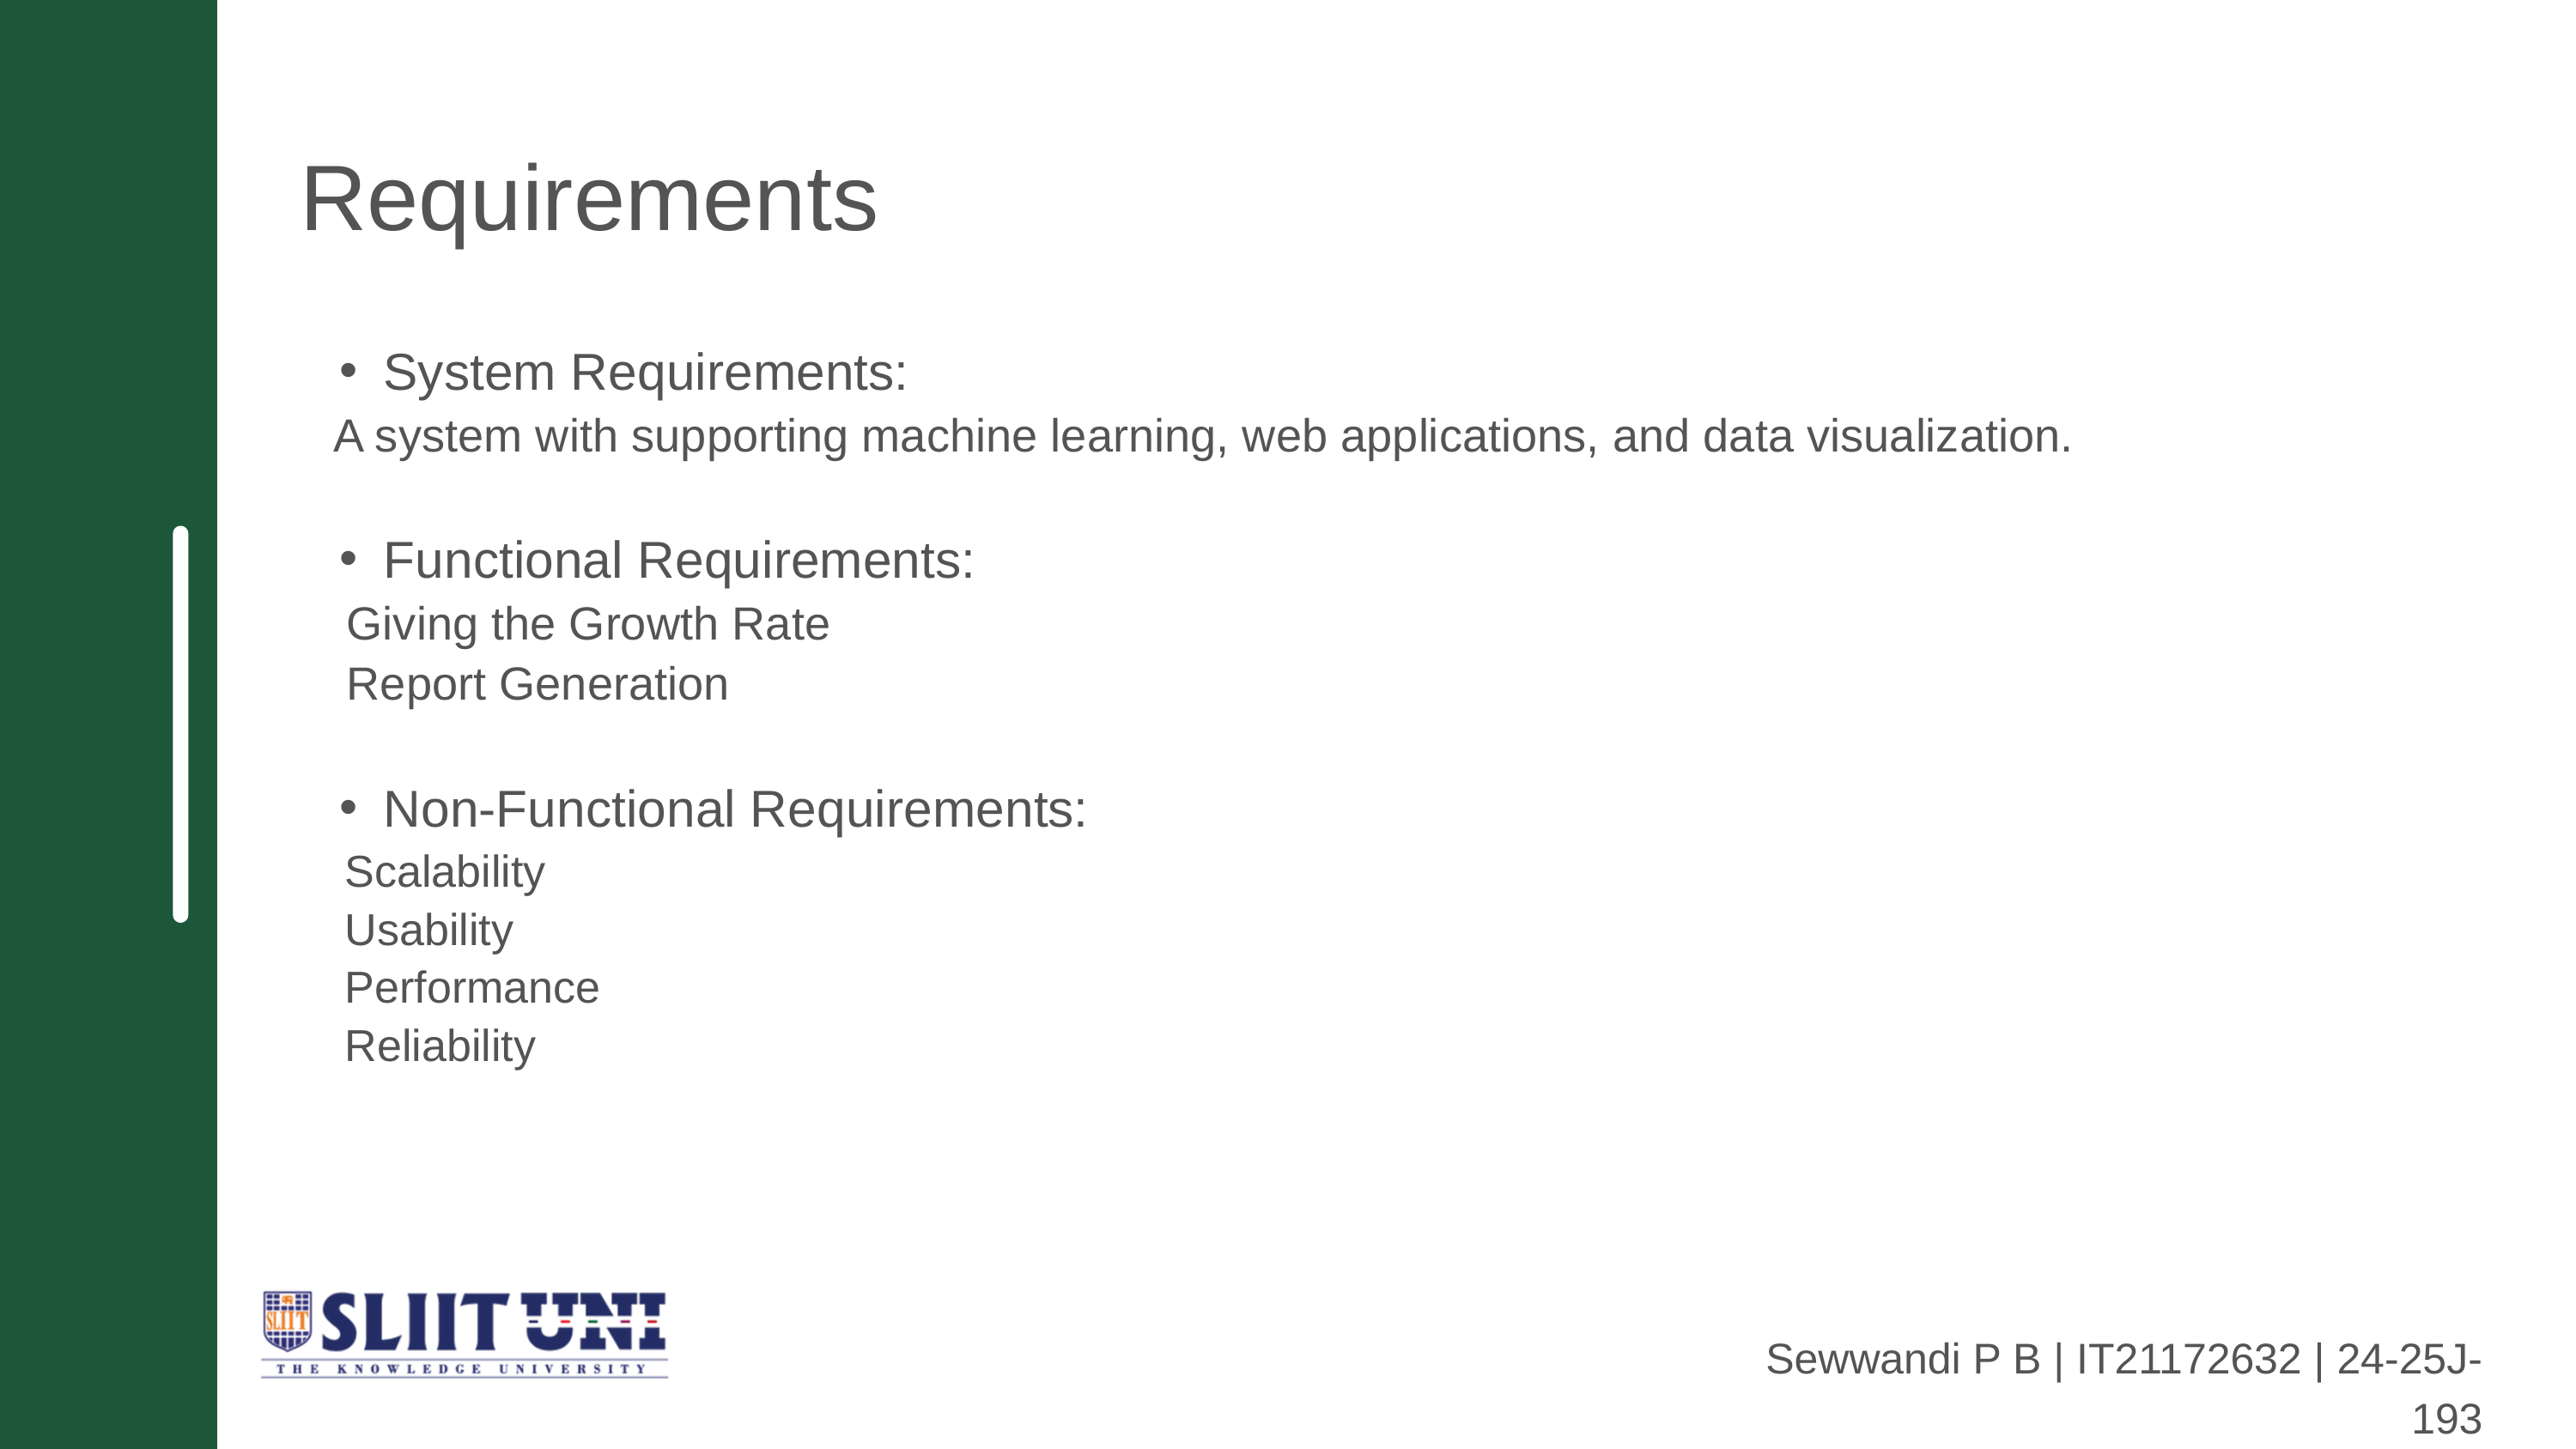

Requirements
System Requirements:
   A system with supporting machine learning, web applications, and data visualization.

Functional Requirements:
    Giving the Growth Rate
    Report Generation

Non-Functional Requirements:
    Scalability
    Usability
    Performance
    Reliability

Sewwandi P B | IT21172632 | 24-25J-193